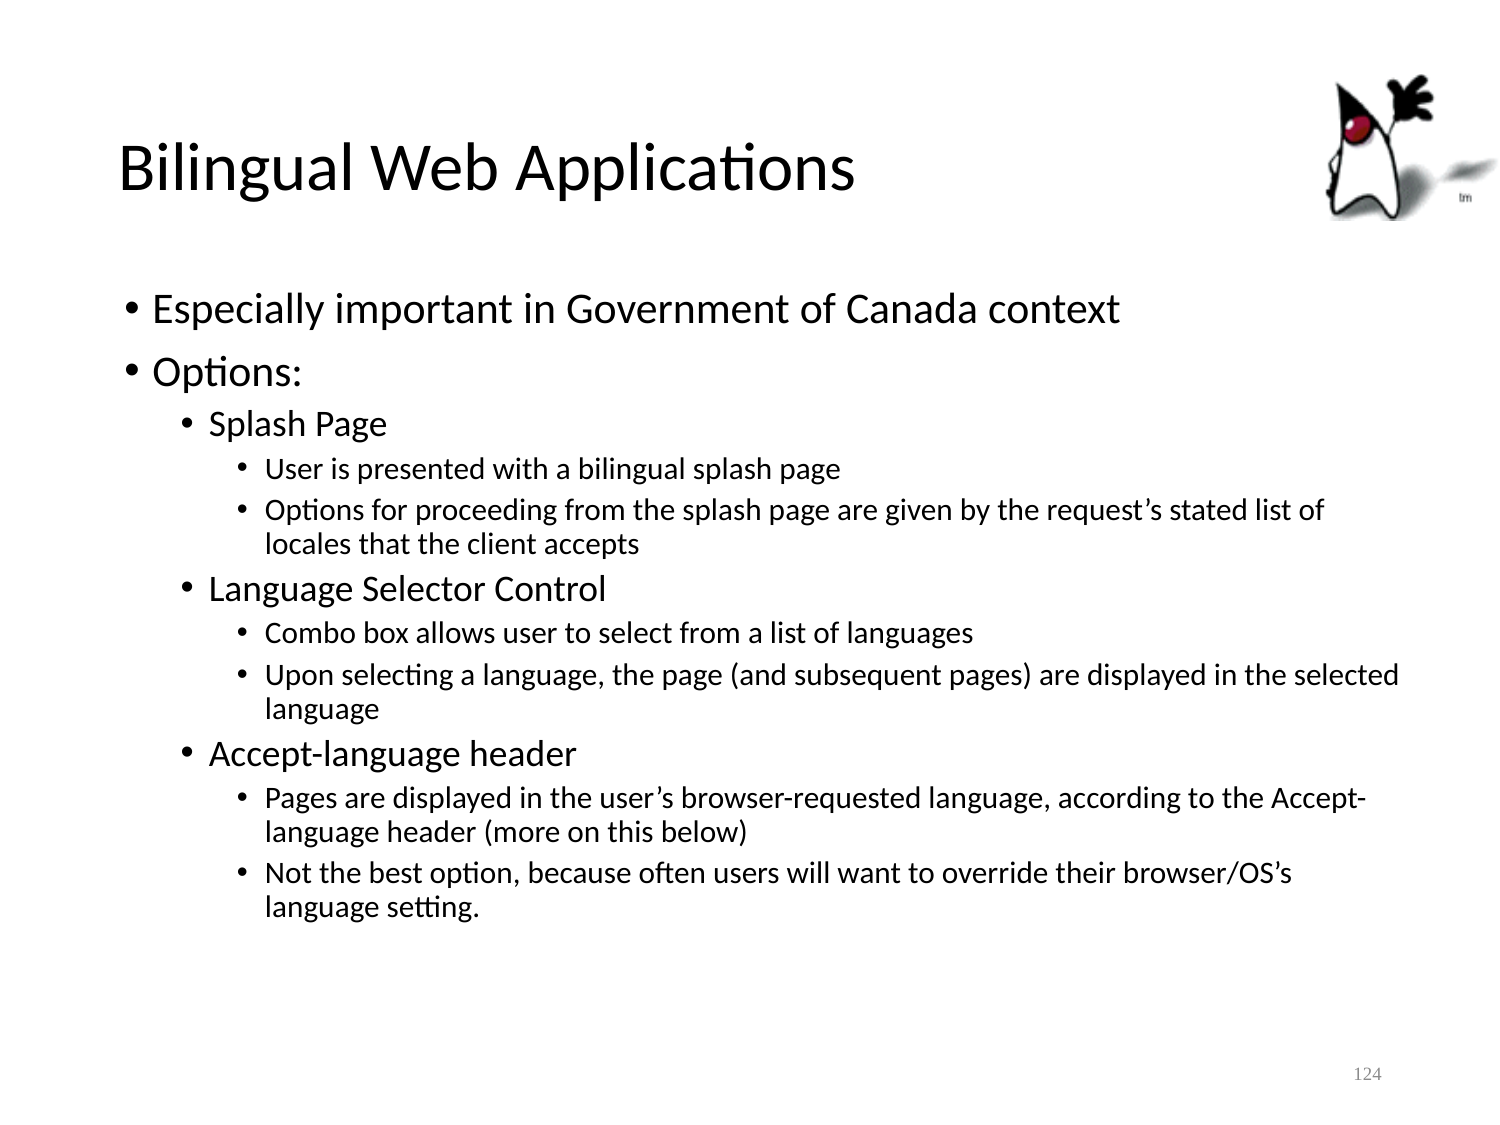

# Bilingual Web Applications
Especially important in Government of Canada context
Options:
Splash Page
User is presented with a bilingual splash page
Options for proceeding from the splash page are given by the request’s stated list of locales that the client accepts
Language Selector Control
Combo box allows user to select from a list of languages
Upon selecting a language, the page (and subsequent pages) are displayed in the selected language
Accept-language header
Pages are displayed in the user’s browser-requested language, according to the Accept-language header (more on this below)
Not the best option, because often users will want to override their browser/OS’s language setting.

124